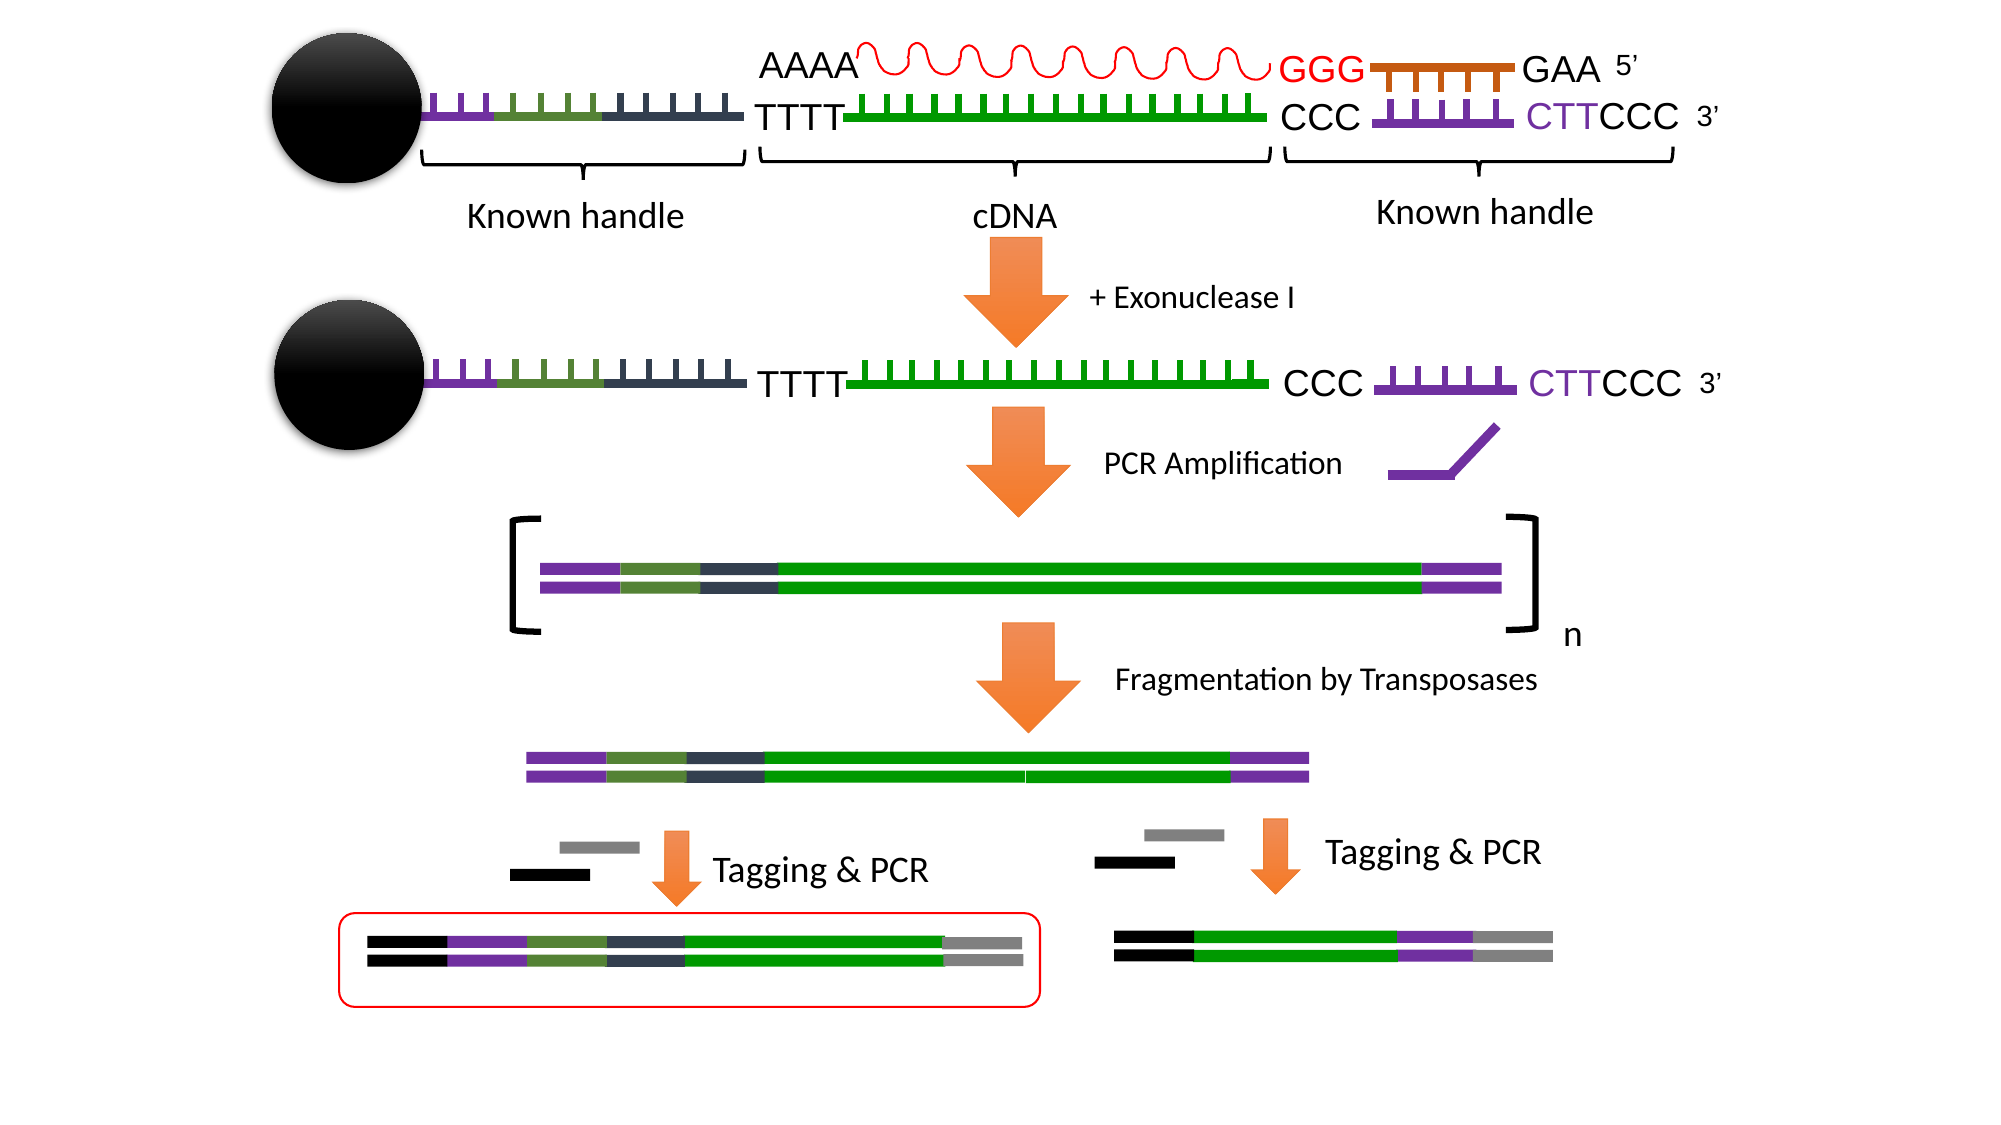

AAAA
GGG
GAA
5’

CTTCCC
CCC
TTTT
3’
Known handle
Known handle
cDNA

+ Exonuclease I

CTTCCC
CCC
TTTT
3’

PCR Amplification

n

Fragmentation by Transposases

Tagging & PCR

Tagging & PCR